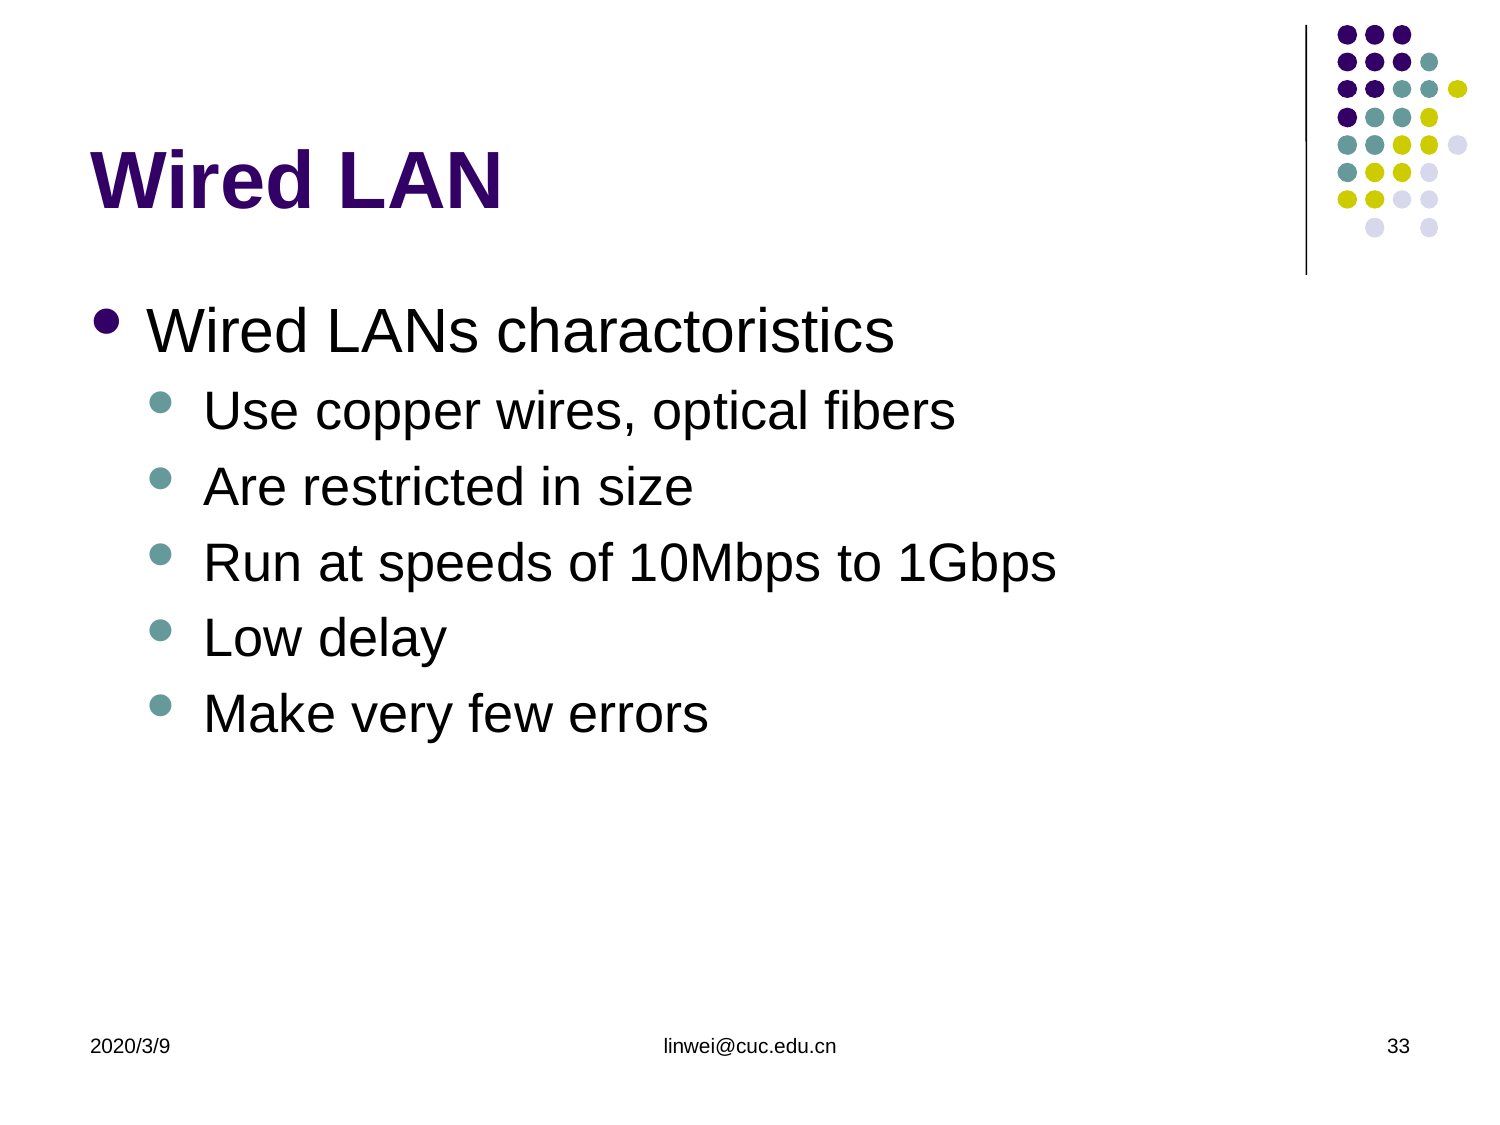

# Wired LAN
Wired LANs charactoristics
Use copper wires, optical fibers
Are restricted in size
Run at speeds of 10Mbps to 1Gbps
Low delay
Make very few errors
2020/3/9
linwei@cuc.edu.cn
33